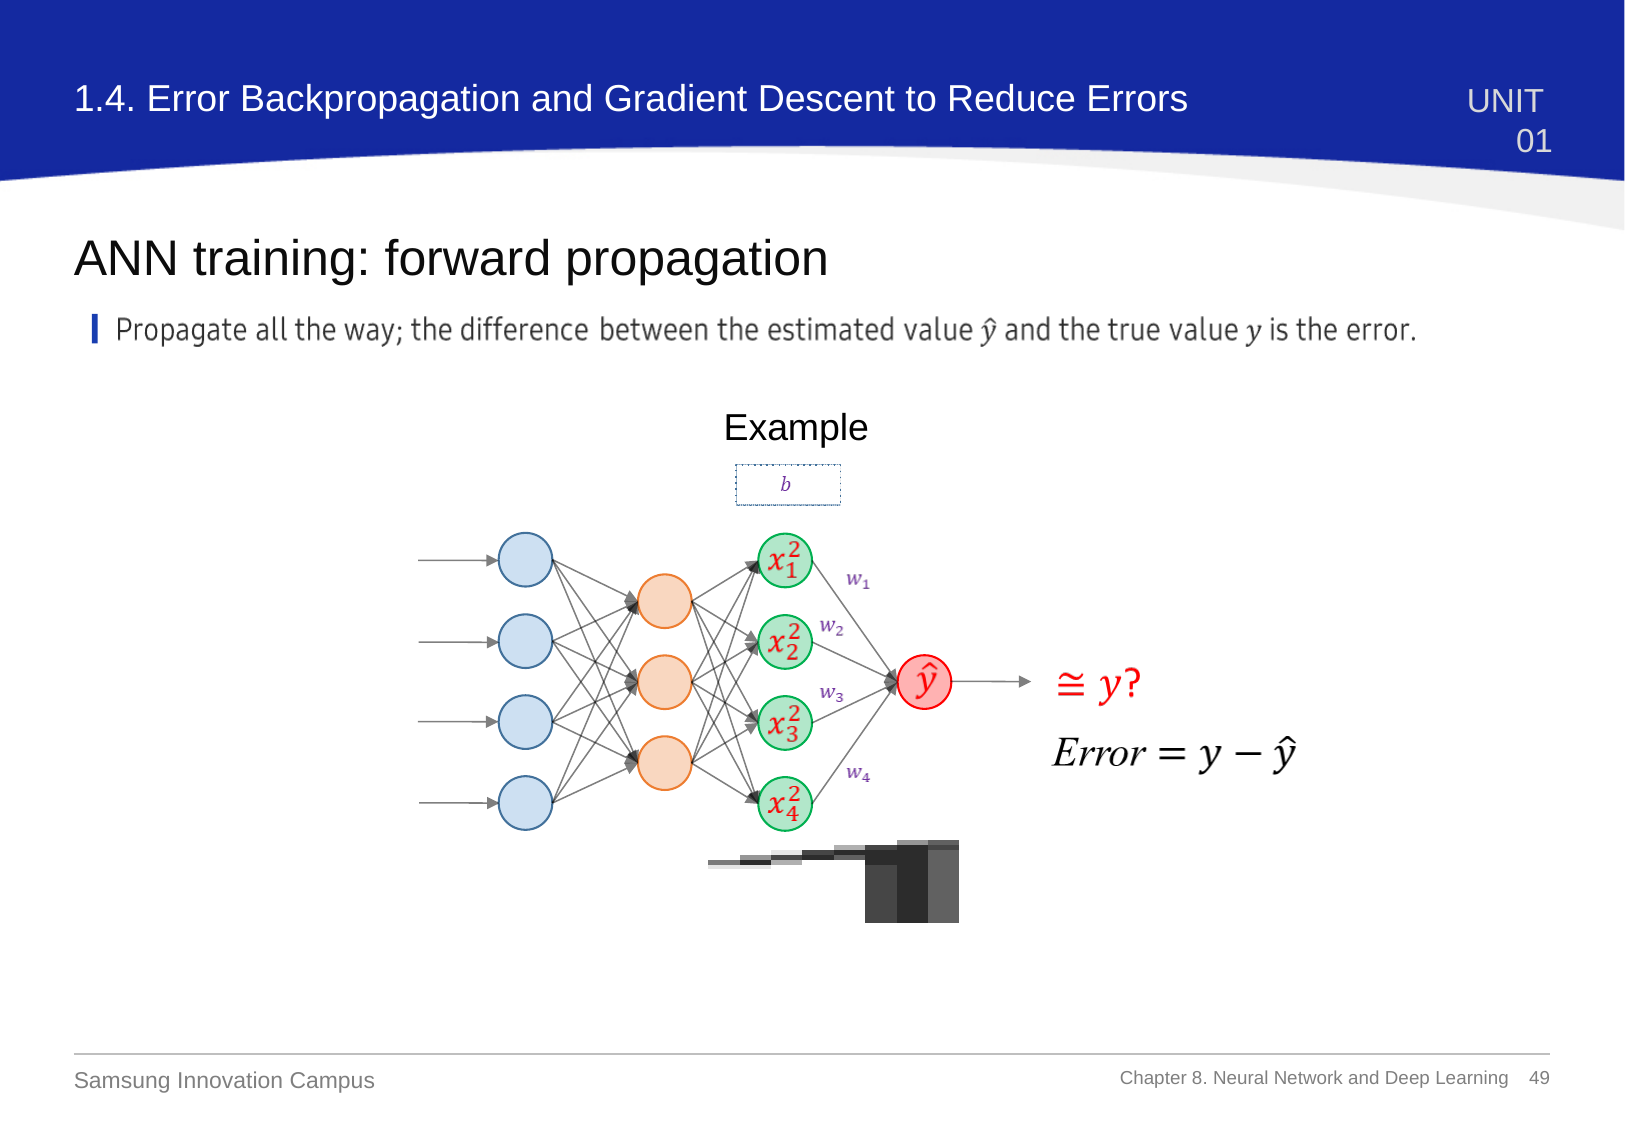

1.4. Error Backpropagation and Gradient Descent to Reduce Errors
UNIT  01
ANN training: forward propagation

Example